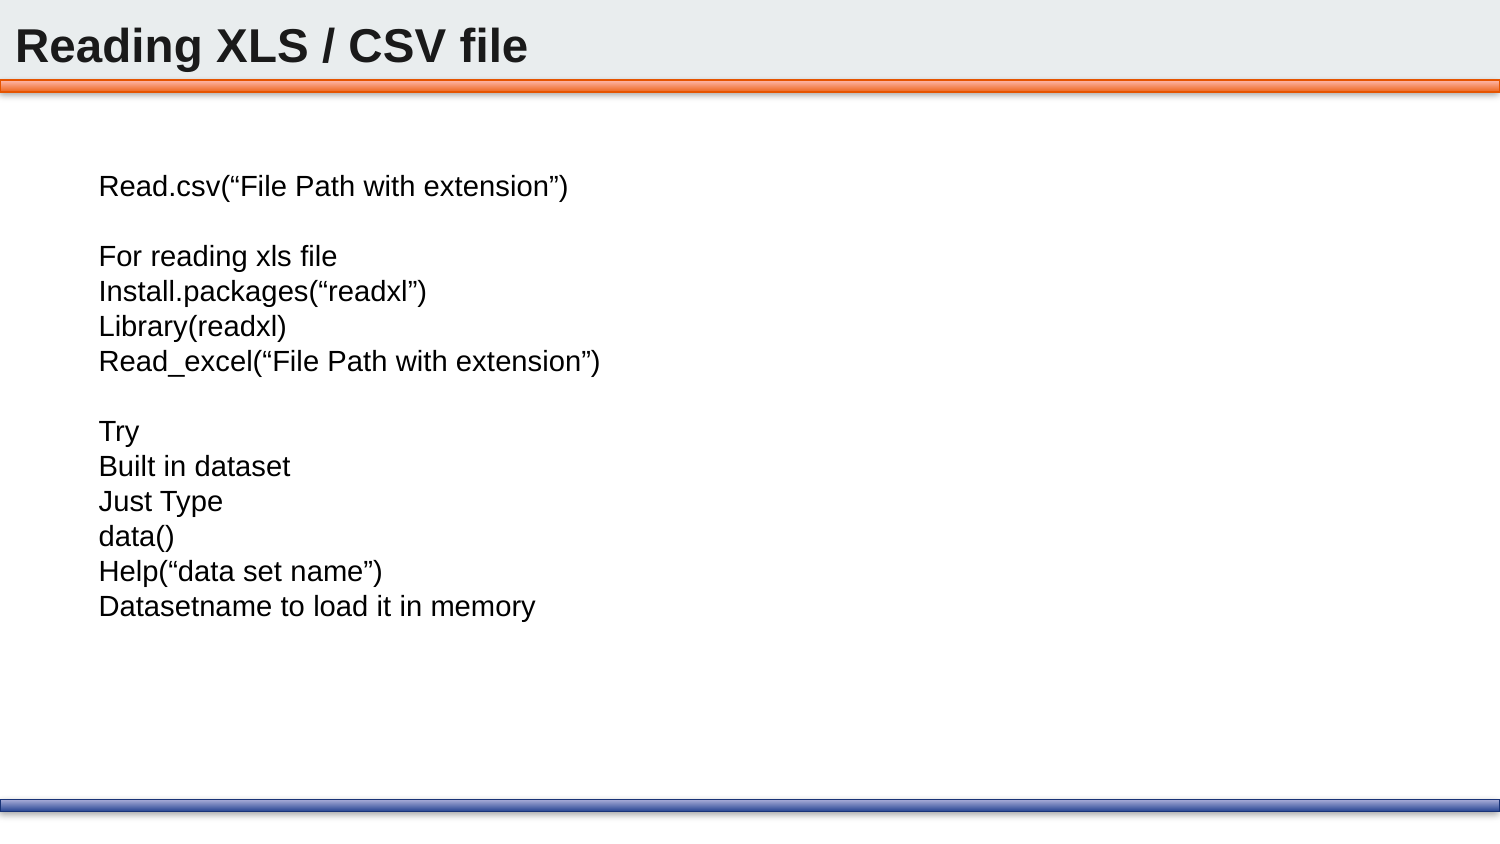

# Reading XLS / CSV file
Read.csv(“File Path with extension”)

For reading xls file
Install.packages(“readxl”)
Library(readxl)
Read_excel(“File Path with extension”)

Try
Built in dataset
Just Type
data()
Help(“data set name”)
Datasetname to load it in memory